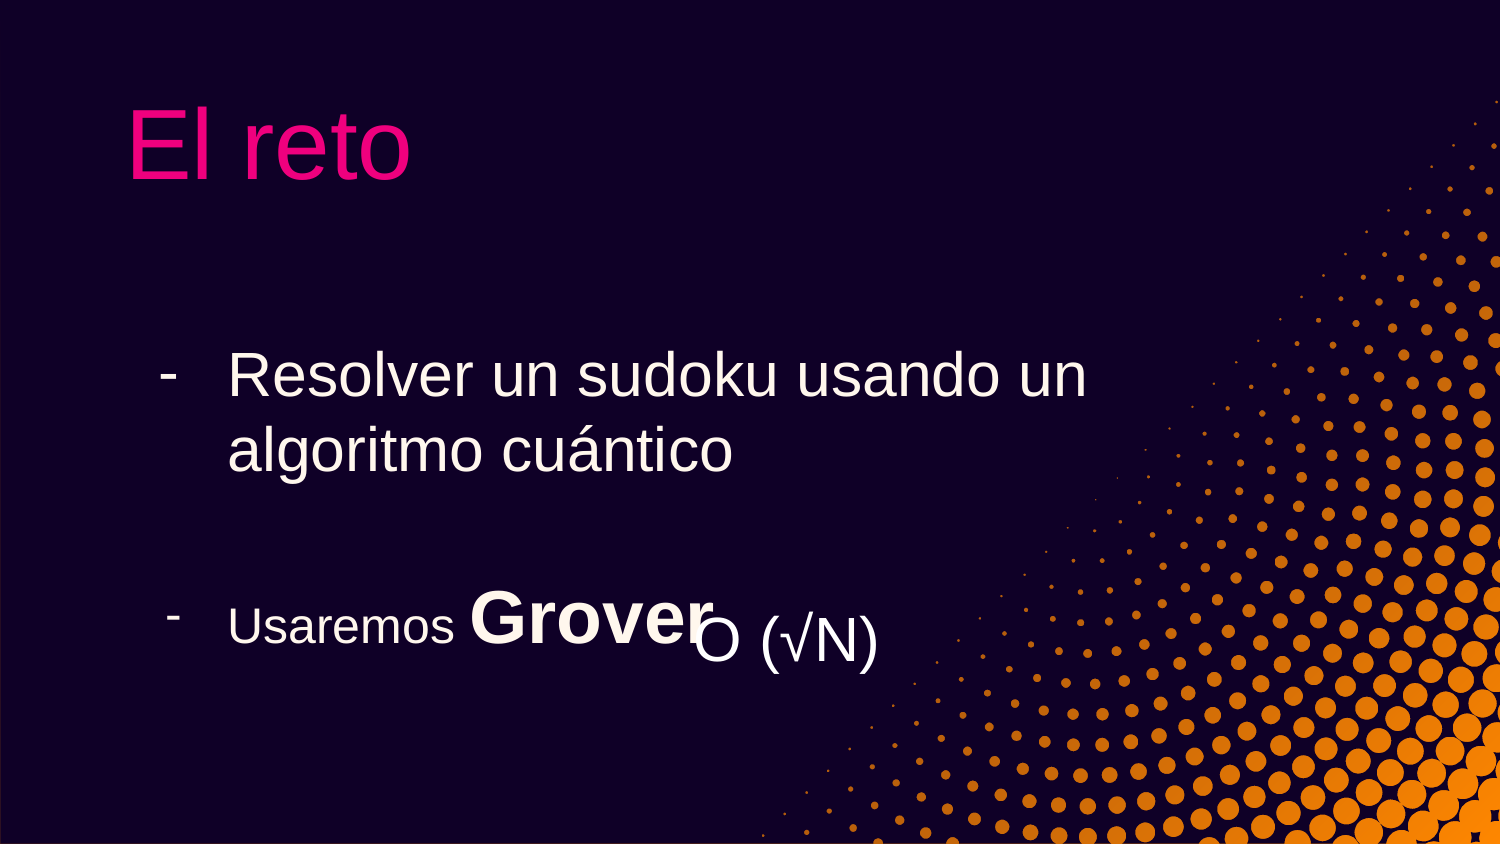

# El reto
Resolver un sudoku usando un algoritmo cuántico

Usaremos Grover

O (√N)